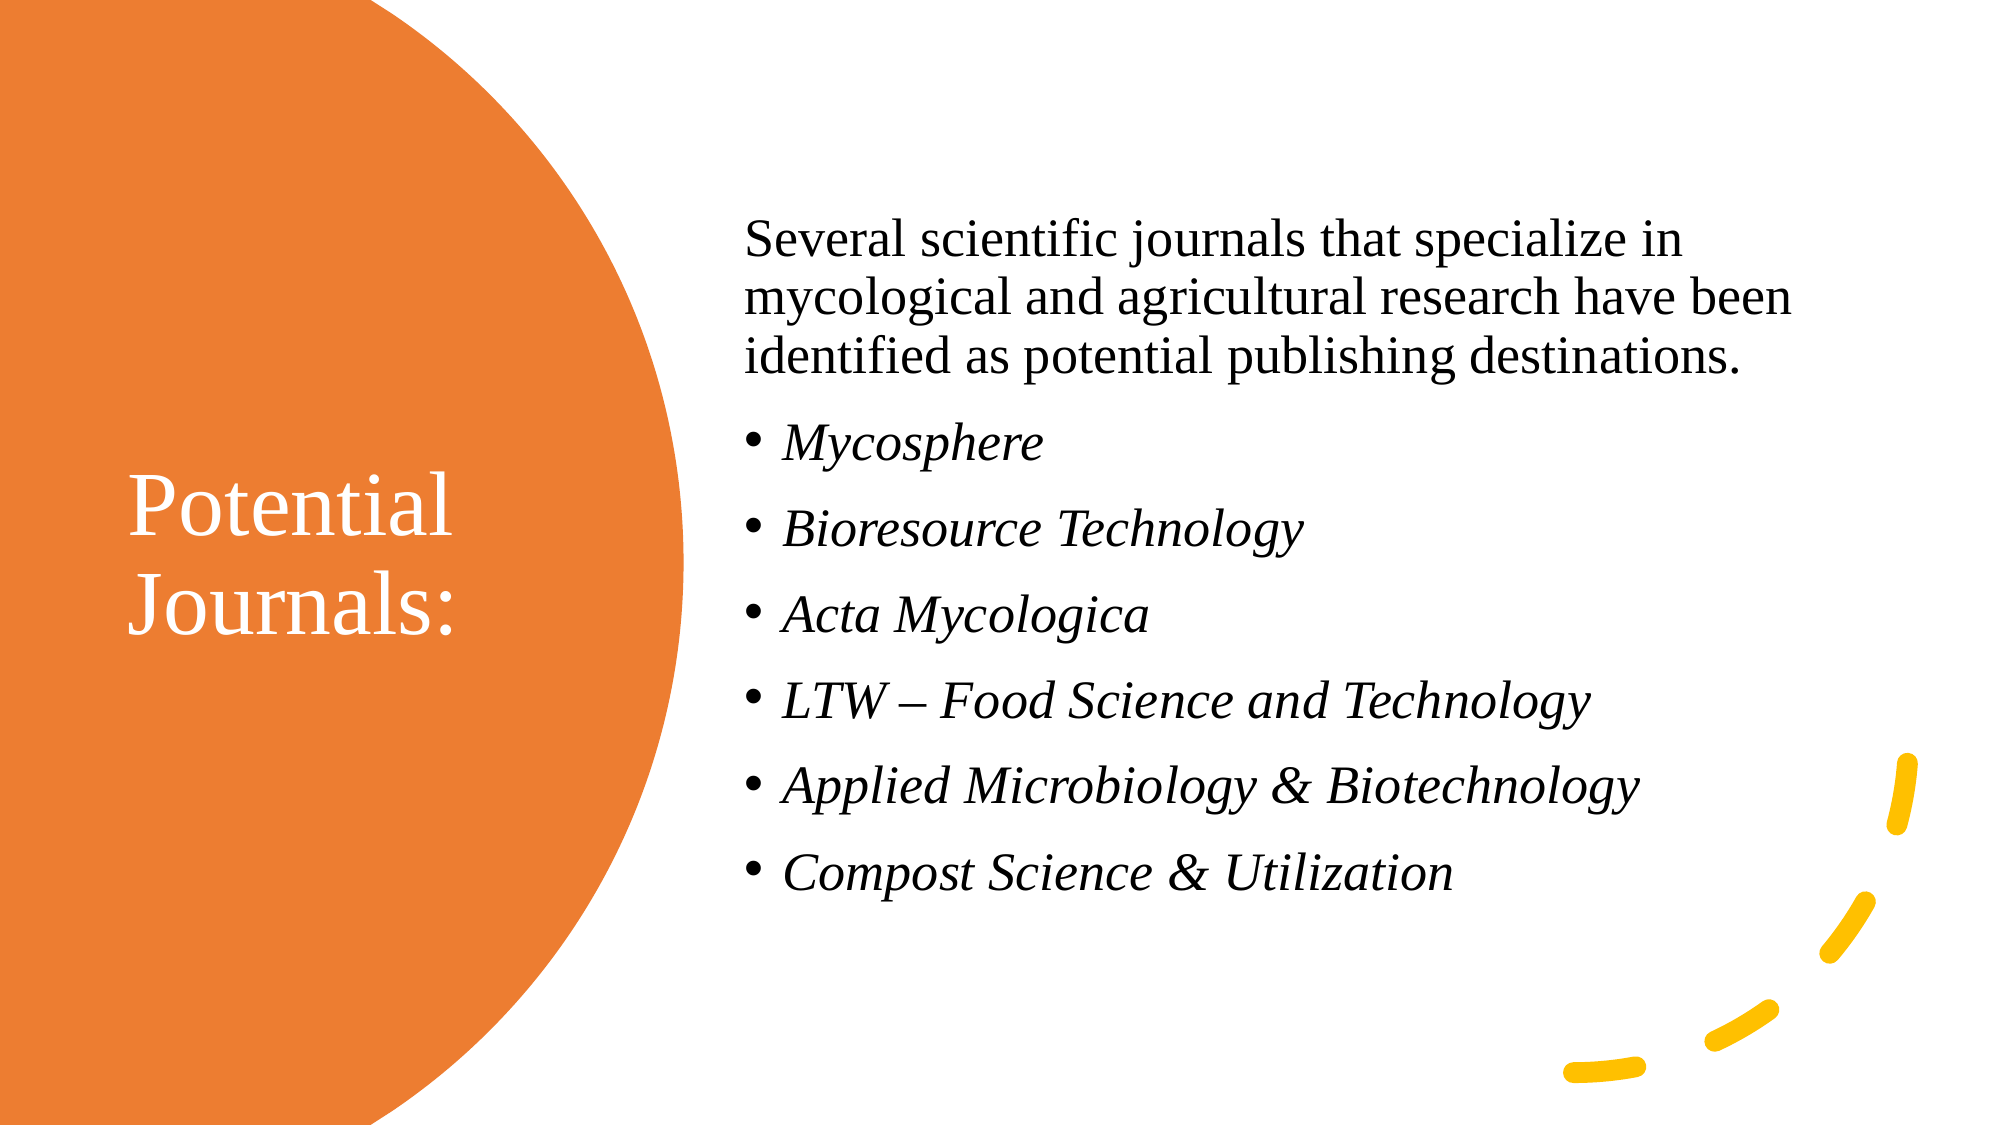

Several scientific journals that specialize in mycological and agricultural research have been identified as potential publishing destinations.
Mycosphere
Bioresource Technology
Acta Mycologica
LTW – Food Science and Technology
Applied Microbiology & Biotechnology
Compost Science & Utilization
# Potential Journals:

21